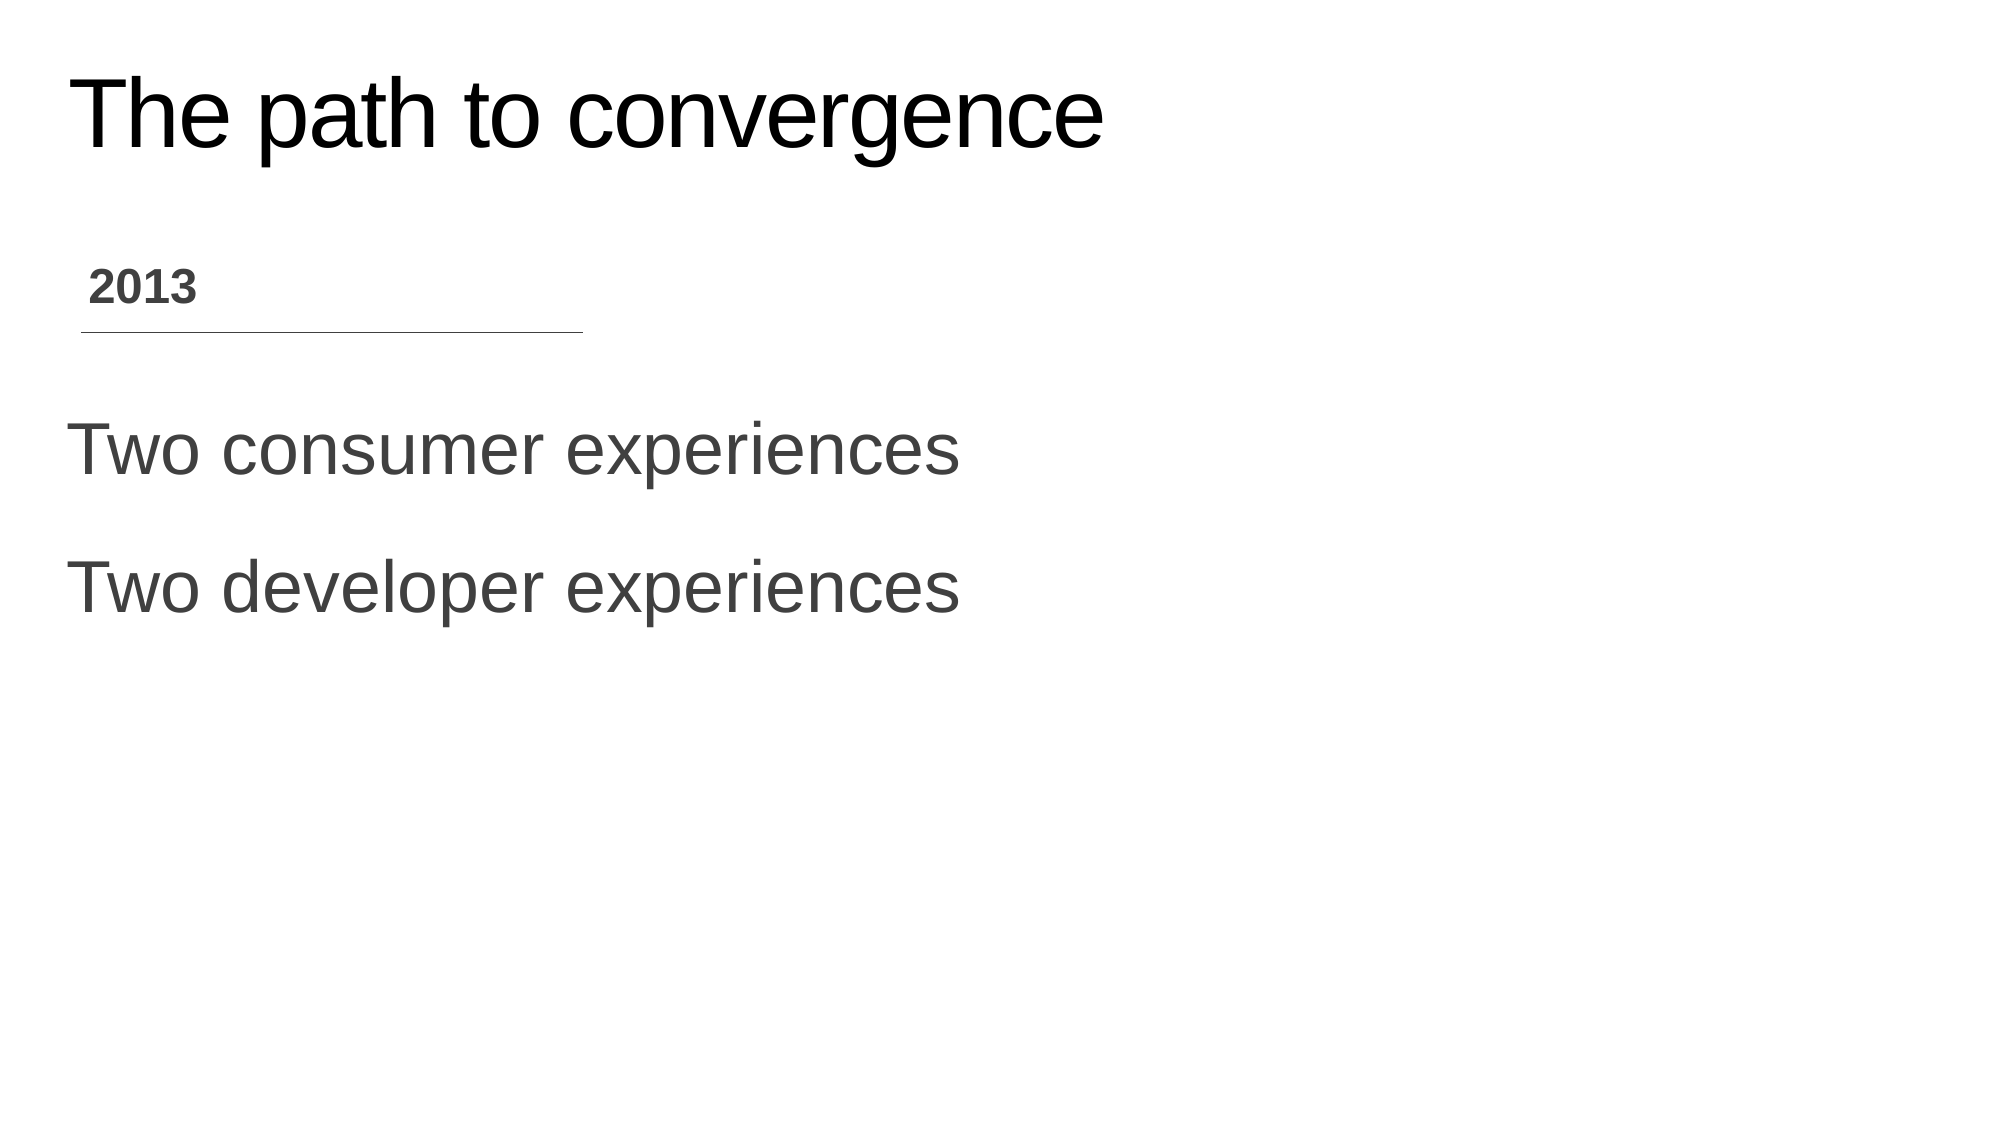

# The path to convergence
2013
Two consumer experiences

Two developer experiences